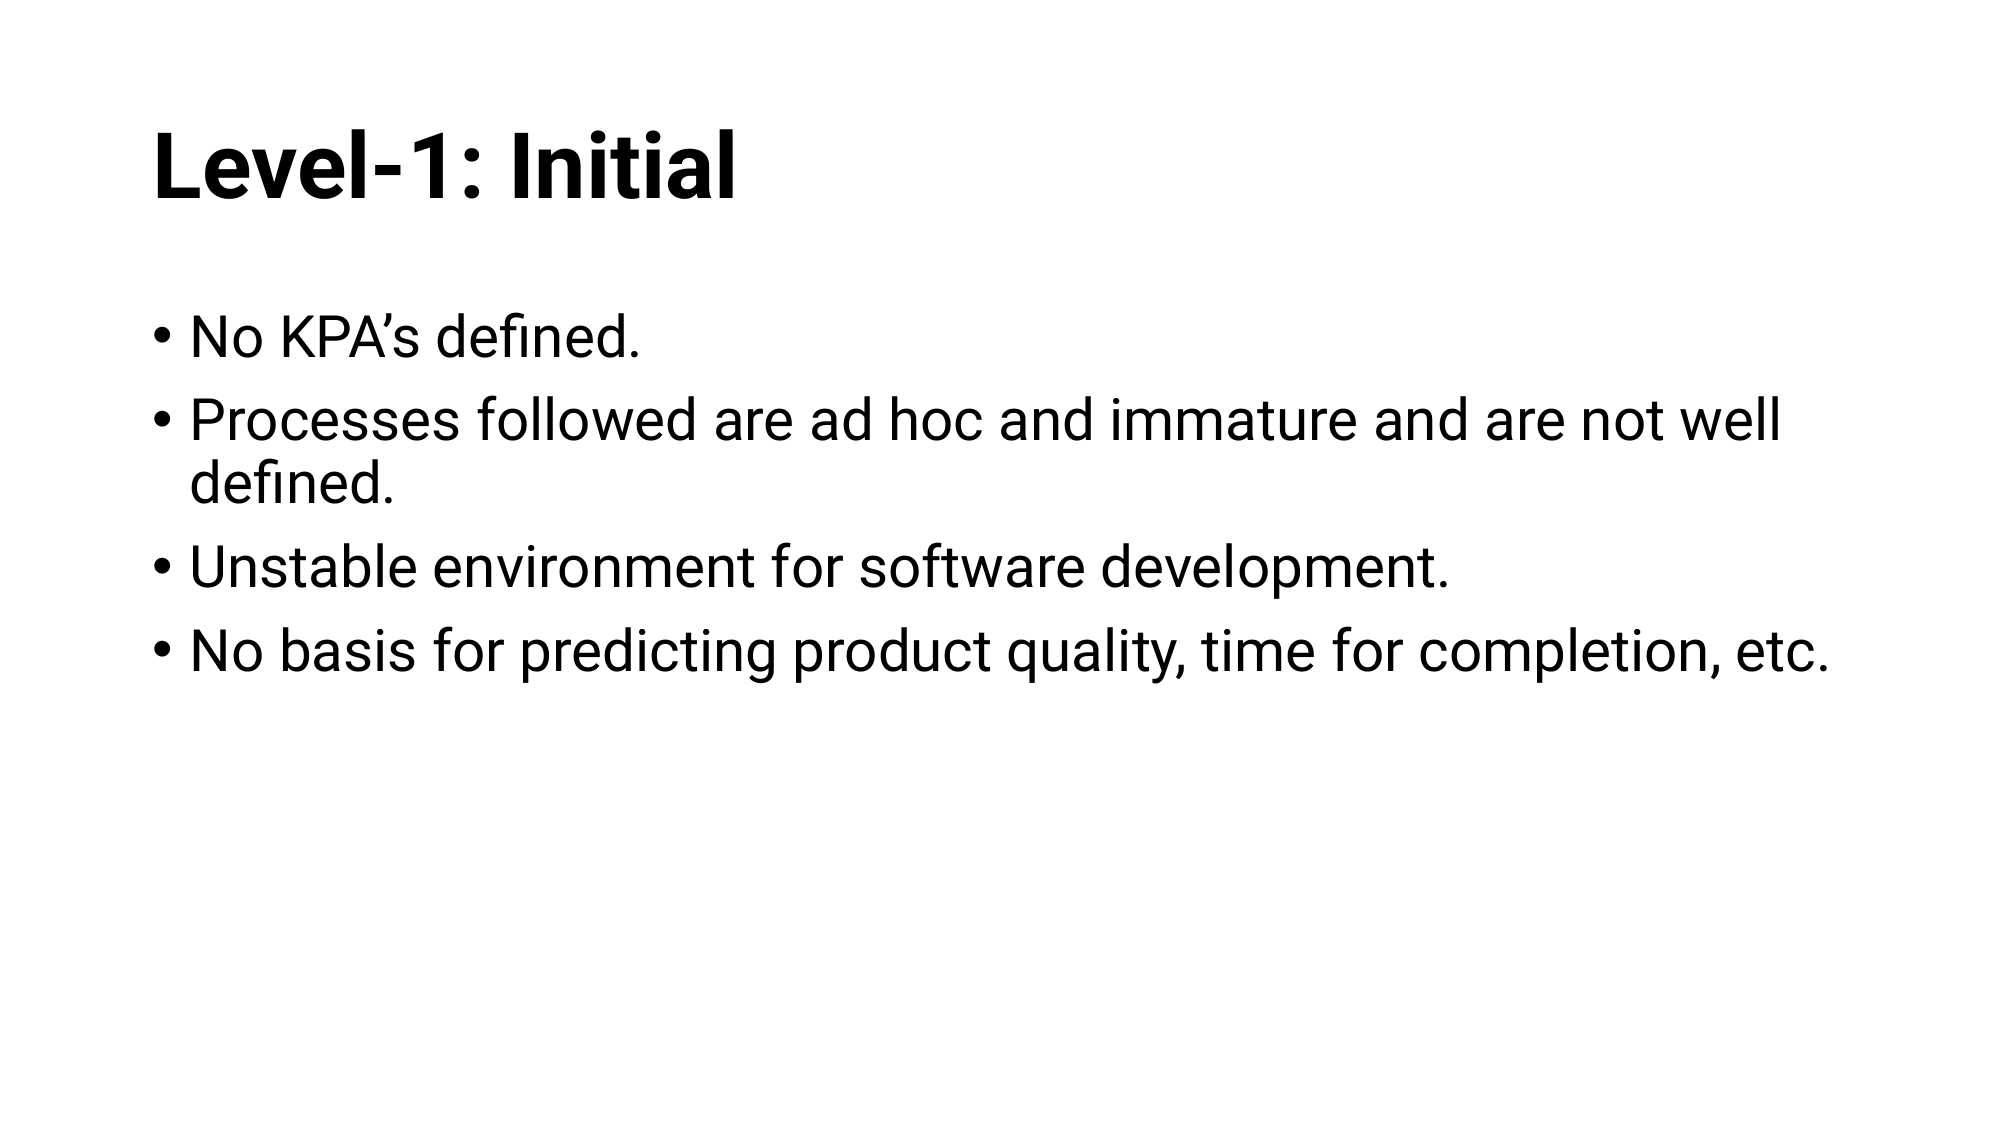

# Level-1: Initial
No KPA’s defined.
Processes followed are ad hoc and immature and are not well defined.
Unstable environment for software development.
No basis for predicting product quality, time for completion, etc.